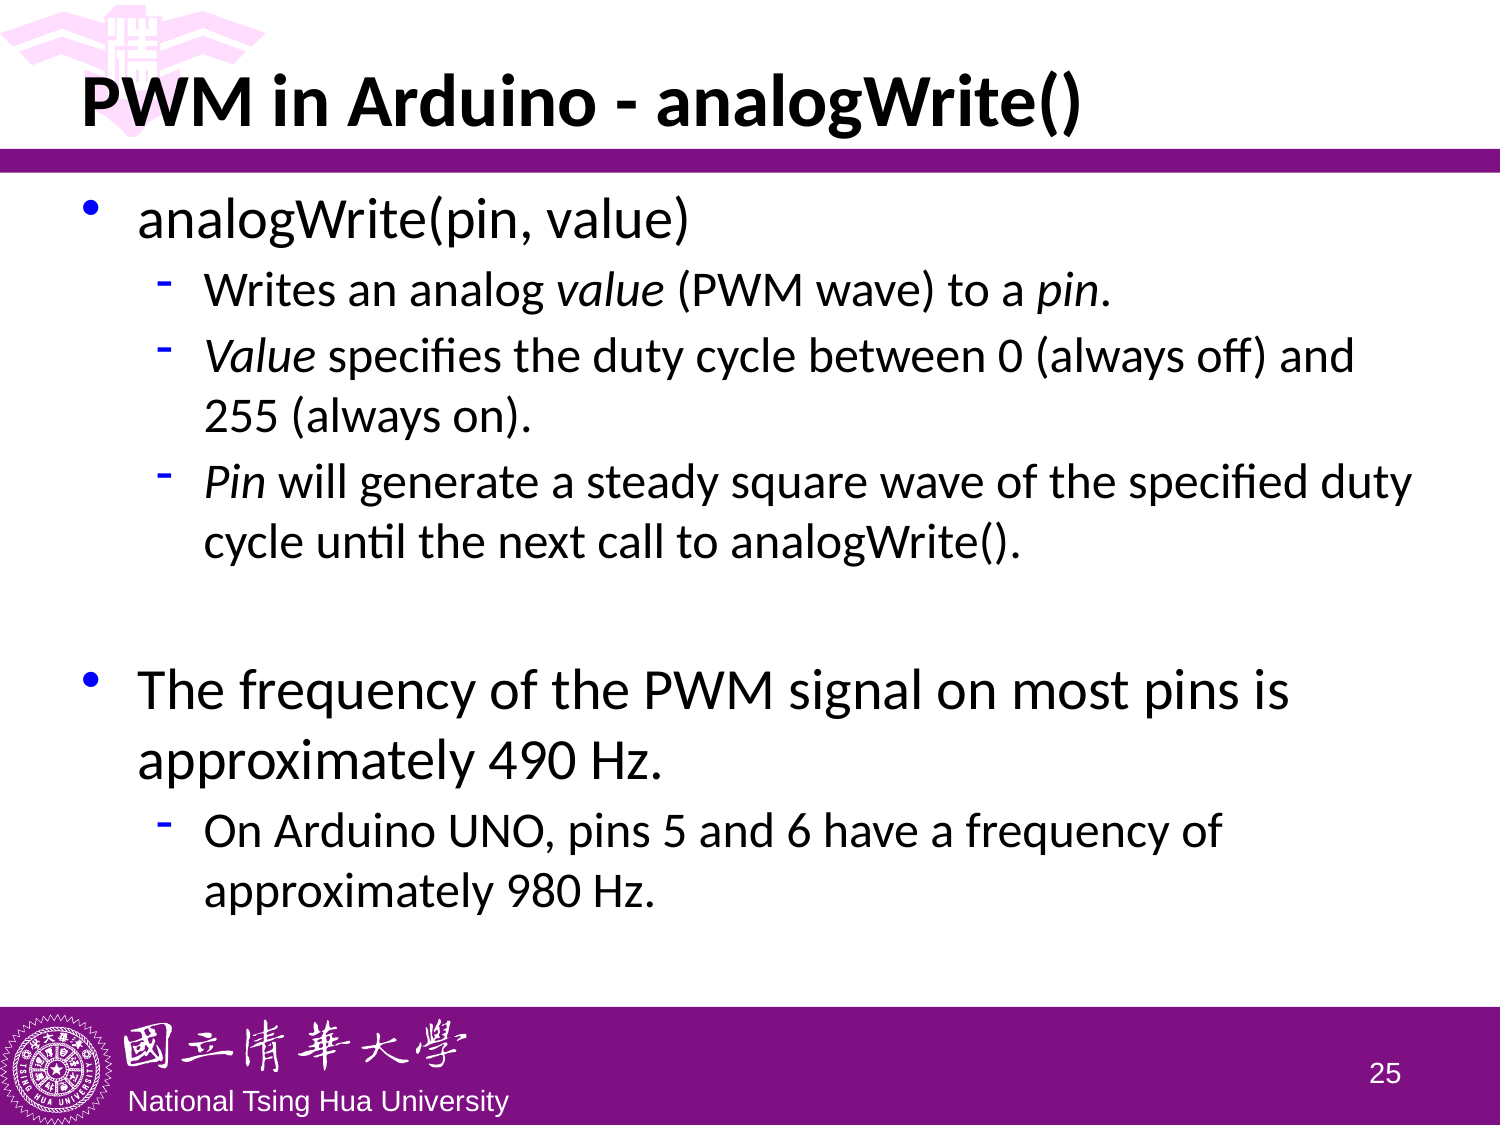

# PWM in Arduino - analogWrite()
analogWrite(pin, value)
Writes an analog value (PWM wave) to a pin.
Value specifies the duty cycle between 0 (always off) and 255 (always on).
Pin will generate a steady square wave of the specified duty cycle until the next call to analogWrite().

The frequency of the PWM signal on most pins is approximately 490 Hz.
On Arduino UNO, pins 5 and 6 have a frequency of approximately 980 Hz.
25